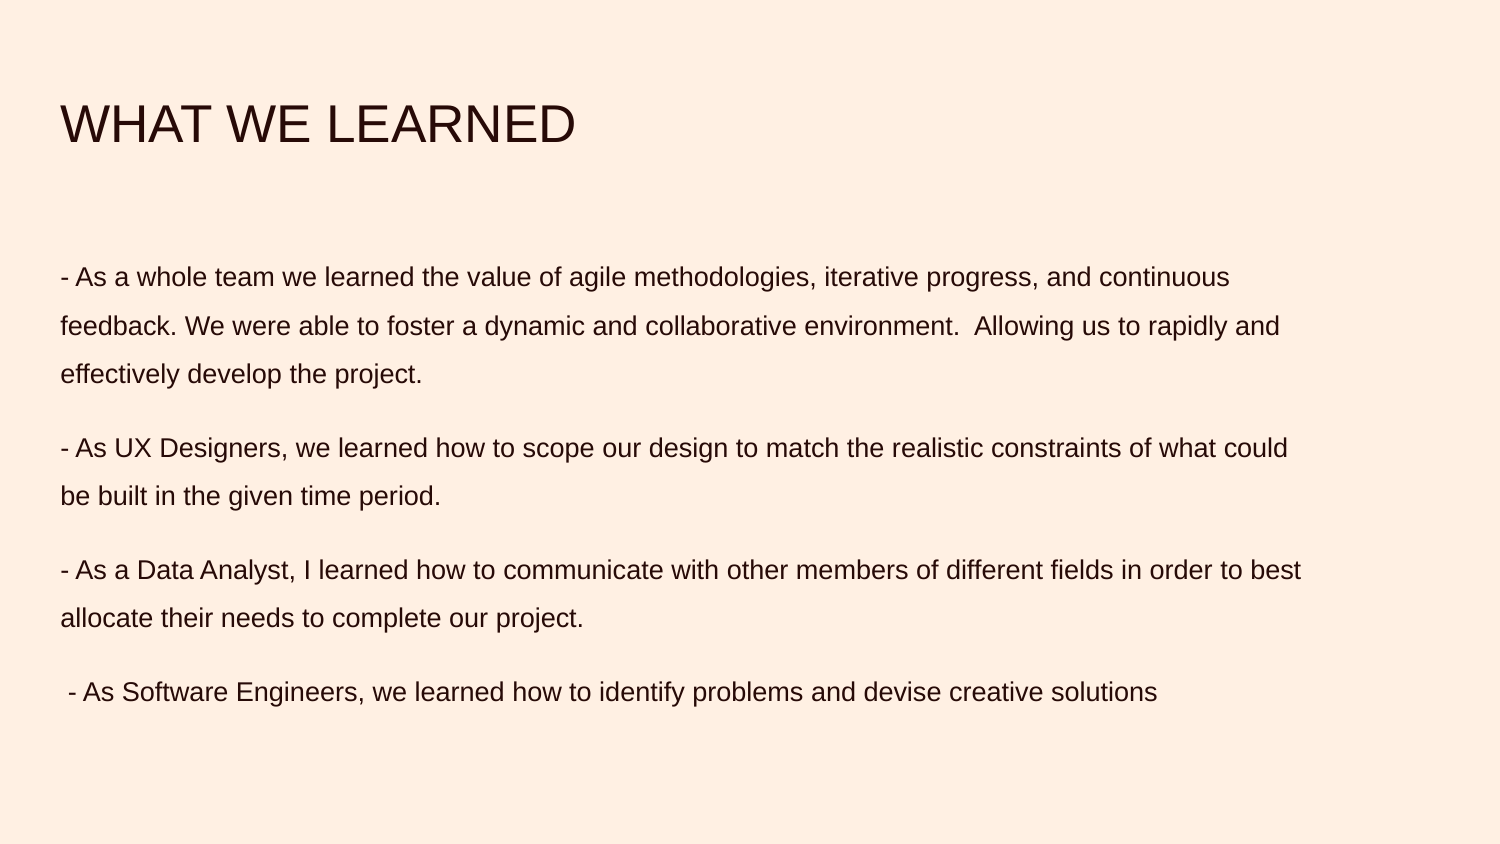

# WHAT WE LEARNED
- As a whole team we learned the value of agile methodologies, iterative progress, and continuous feedback. We were able to foster a dynamic and collaborative environment.  Allowing us to rapidly and effectively develop the project.
- As UX Designers, we learned how to scope our design to match the realistic constraints of what could be built in the given time period.
- As a Data Analyst, I learned how to communicate with other members of different fields in order to best allocate their needs to complete our project.
 - As Software Engineers, we learned how to identify problems and devise creative solutions